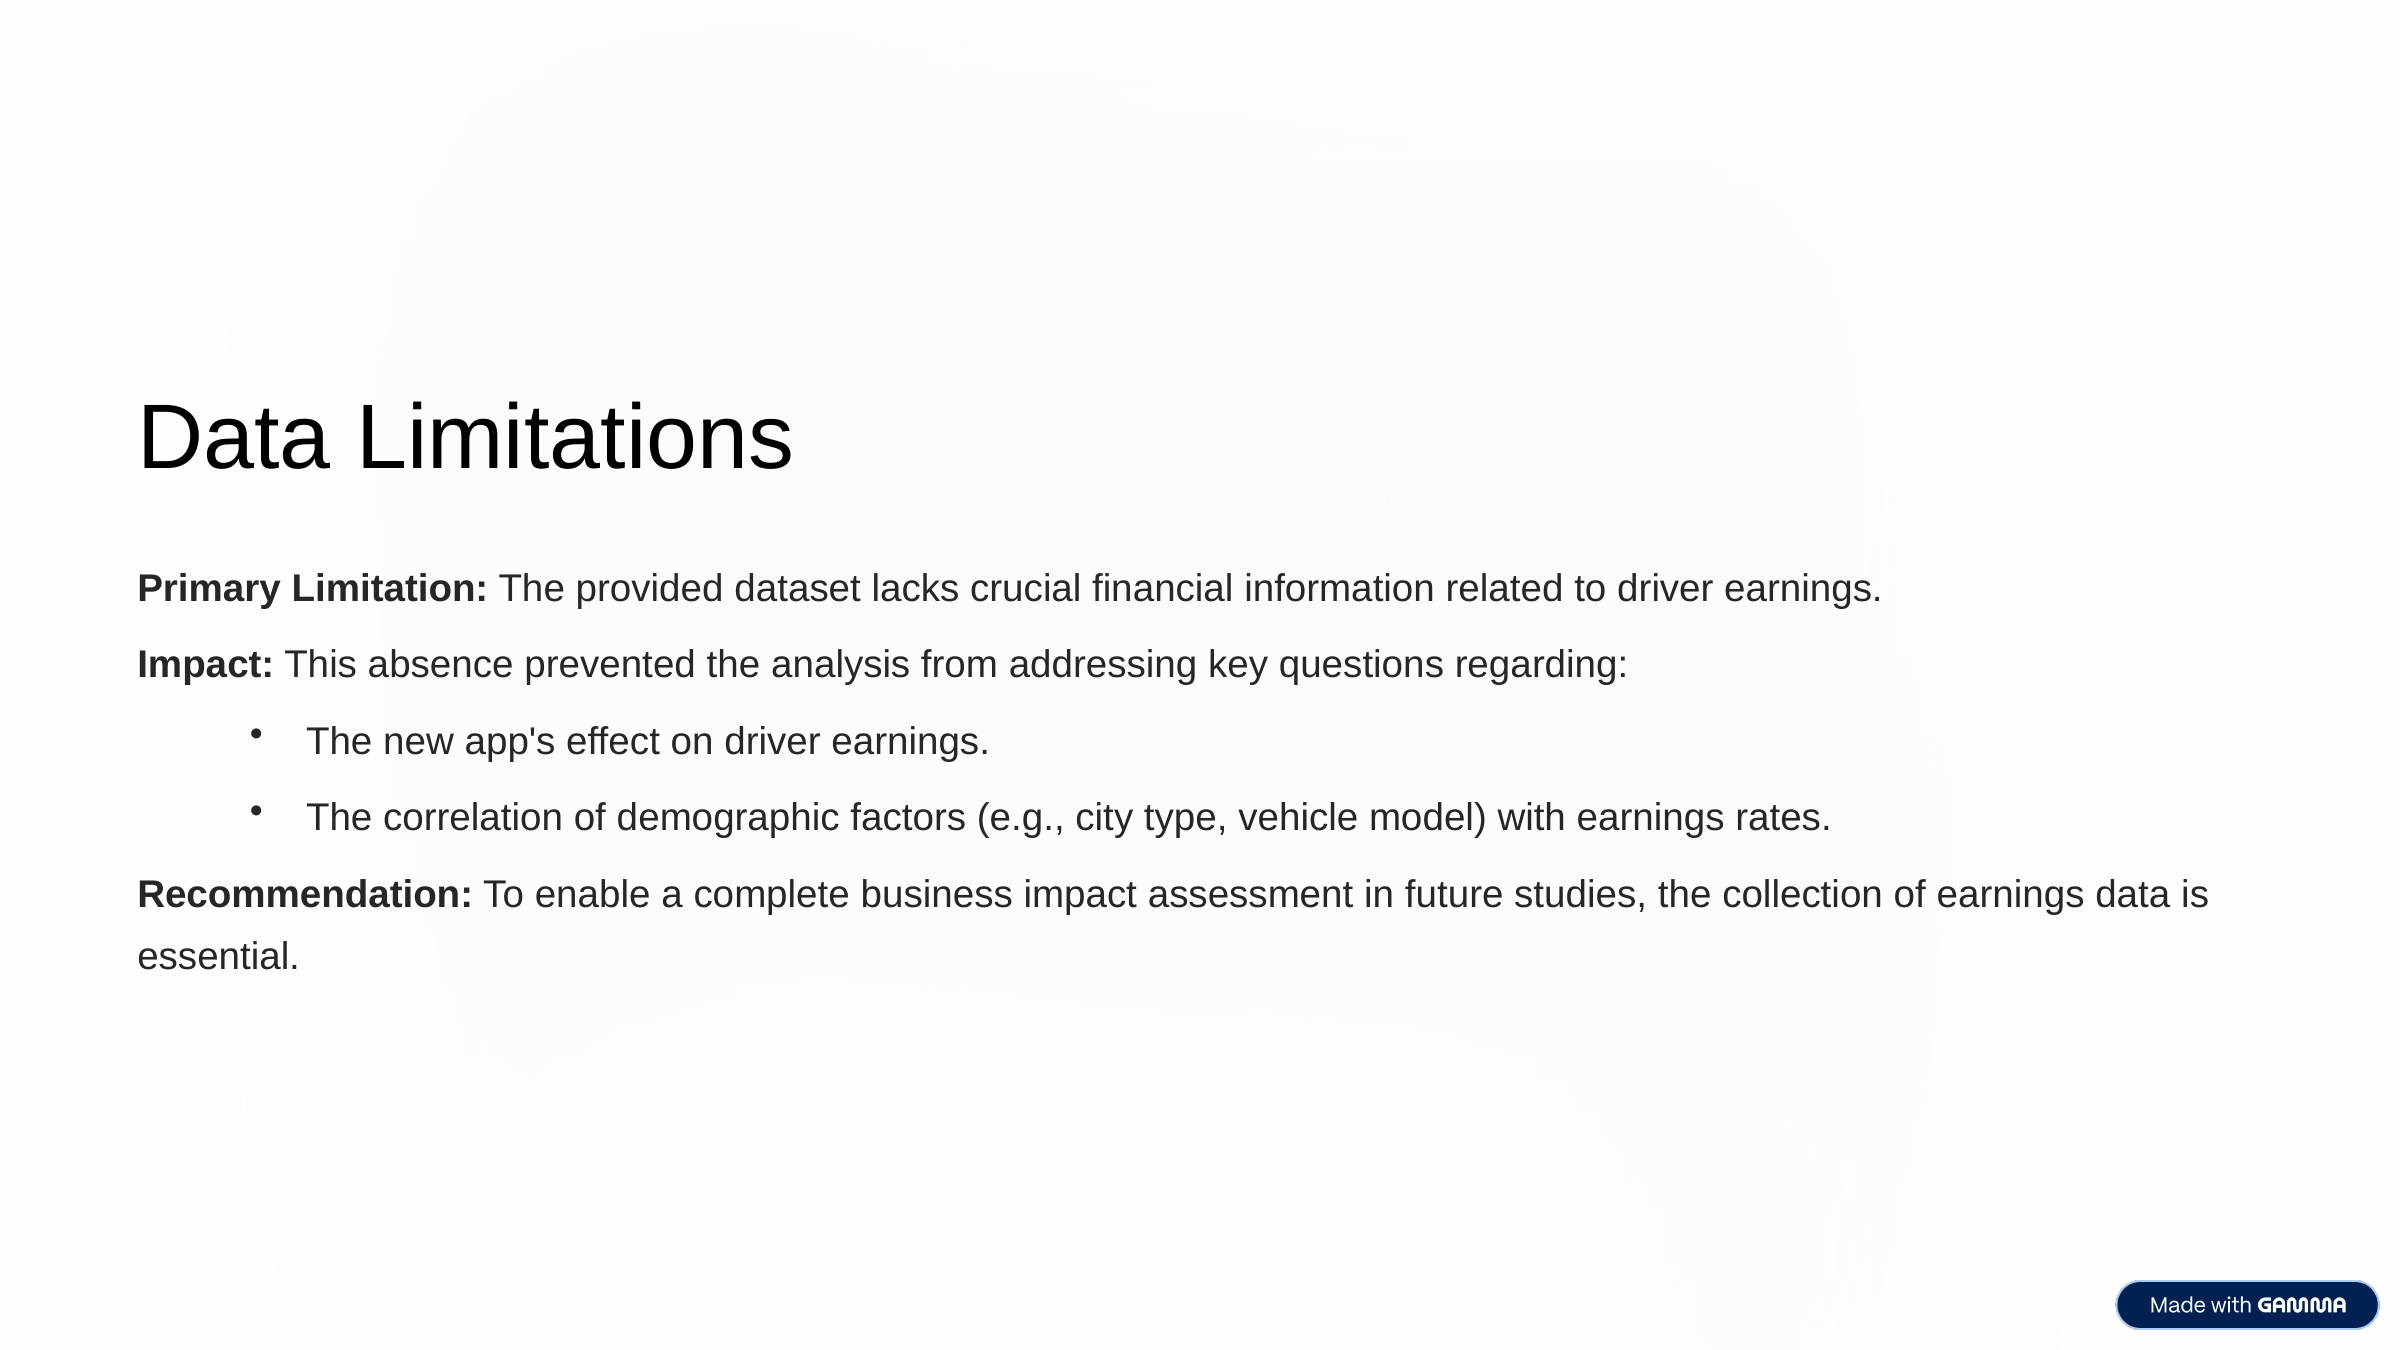

Data Limitations
Primary Limitation: The provided dataset lacks crucial financial information related to driver earnings.
Impact: This absence prevented the analysis from addressing key questions regarding:
The new app's effect on driver earnings.
The correlation of demographic factors (e.g., city type, vehicle model) with earnings rates.
Recommendation: To enable a complete business impact assessment in future studies, the collection of earnings data is essential.